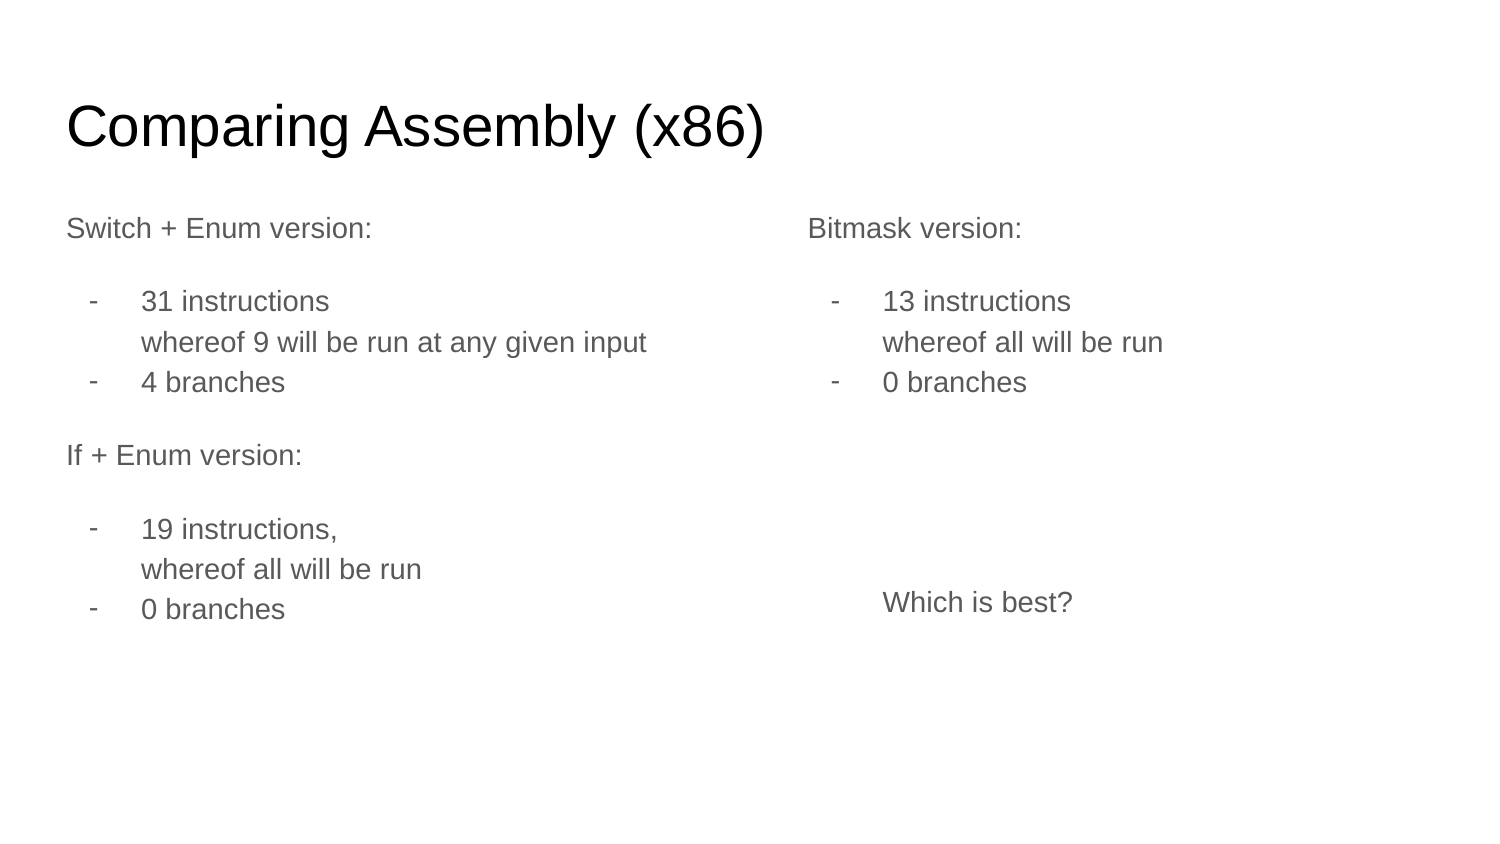

# Comparing Assembly (x86)
Switch + Enum version:
31 instructions
whereof 9 will be run at any given input
4 branches
If + Enum version:
19 instructions,
whereof all will be run
0 branches

Bitmask version:
13 instructions
whereof all will be run
0 branches

Which is best?